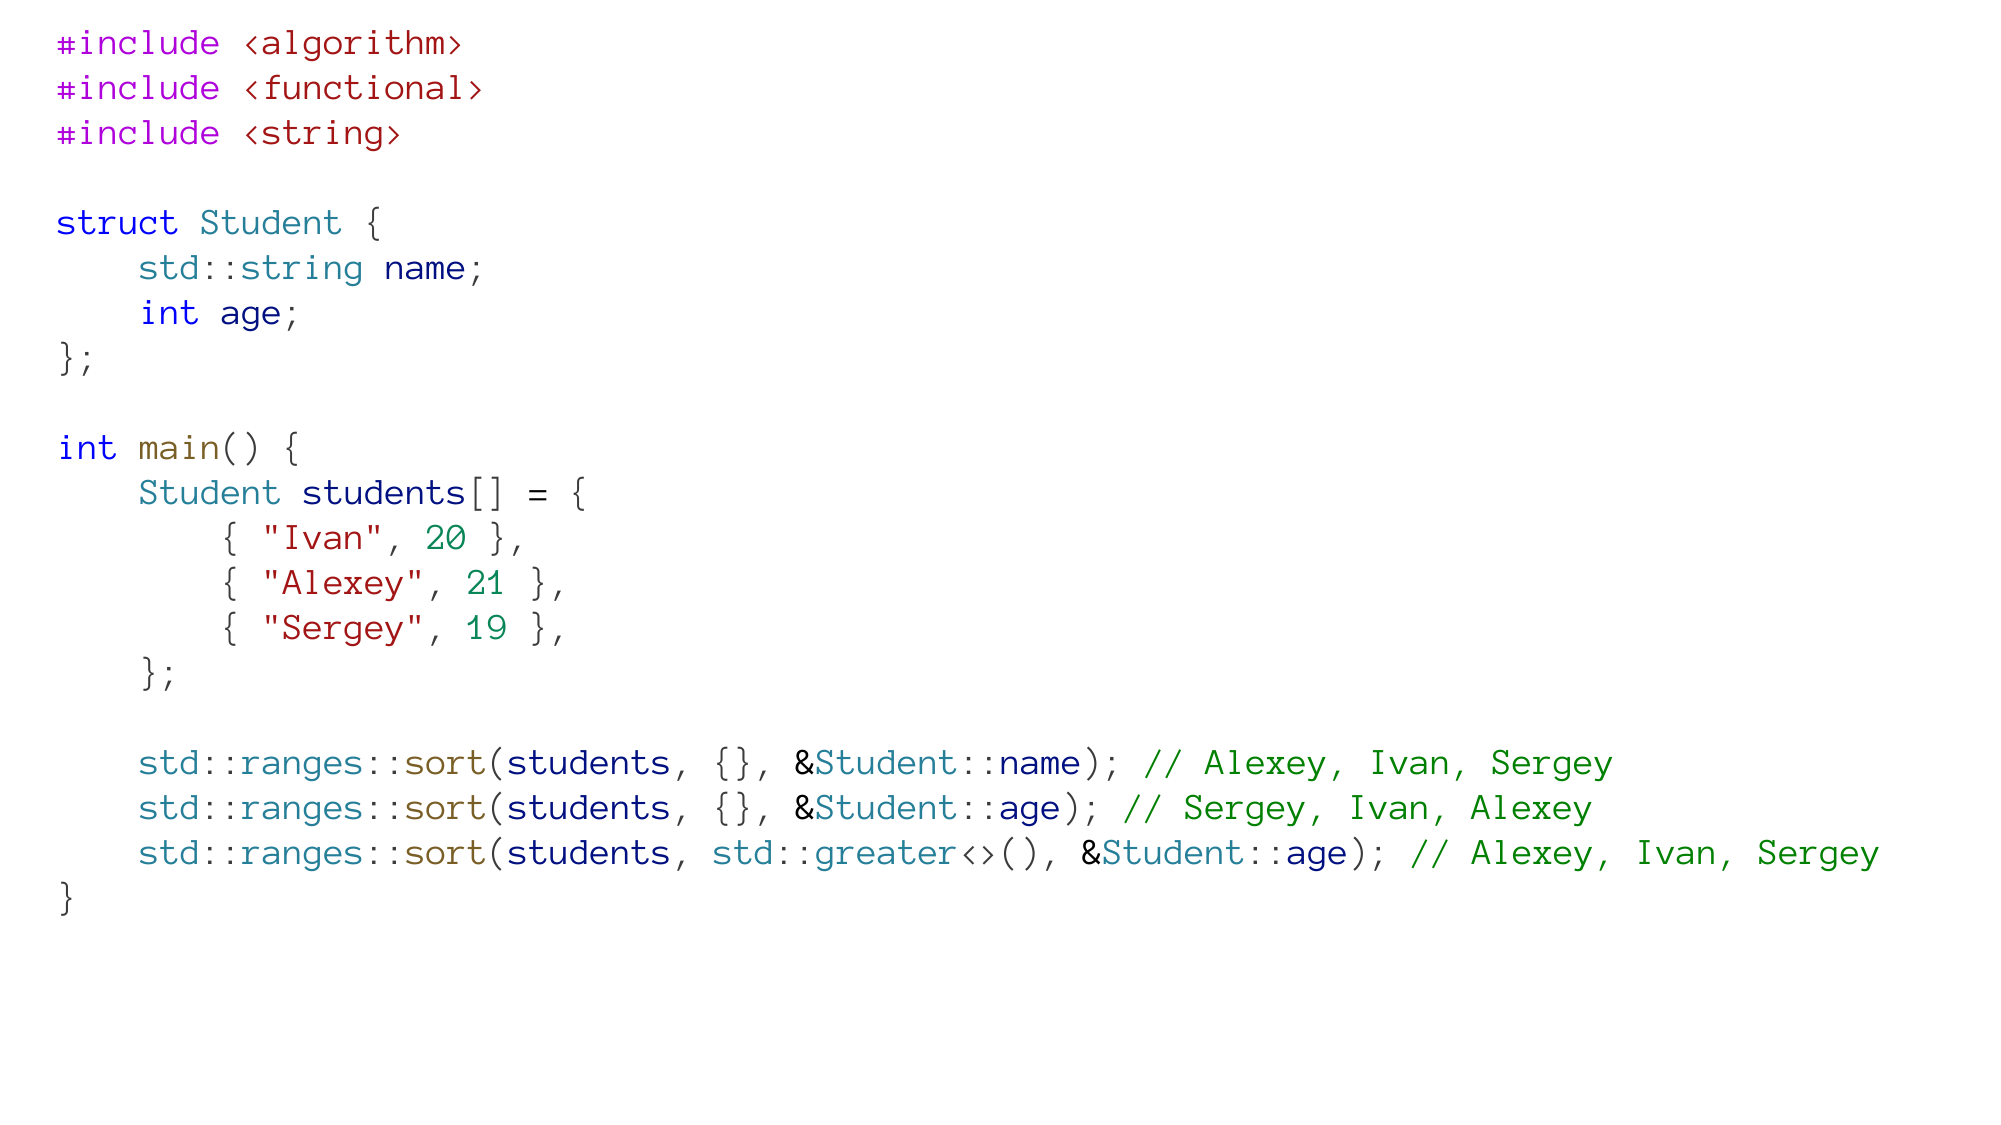

#include <algorithm>
#include <functional>
#include <string>
struct Student {
    std::string name;
    int age;
};
int main() {
    Student students[] = {
        { "Ivan", 20 },
        { "Alexey", 21 },
        { "Sergey", 19 },
    };
    std::ranges::sort(students, {}, &Student::name); // Alexey, Ivan, Sergey
    std::ranges::sort(students, {}, &Student::age); // Sergey, Ivan, Alexey
    std::ranges::sort(students, std::greater<>(), &Student::age); // Alexey, Ivan, Sergey
}